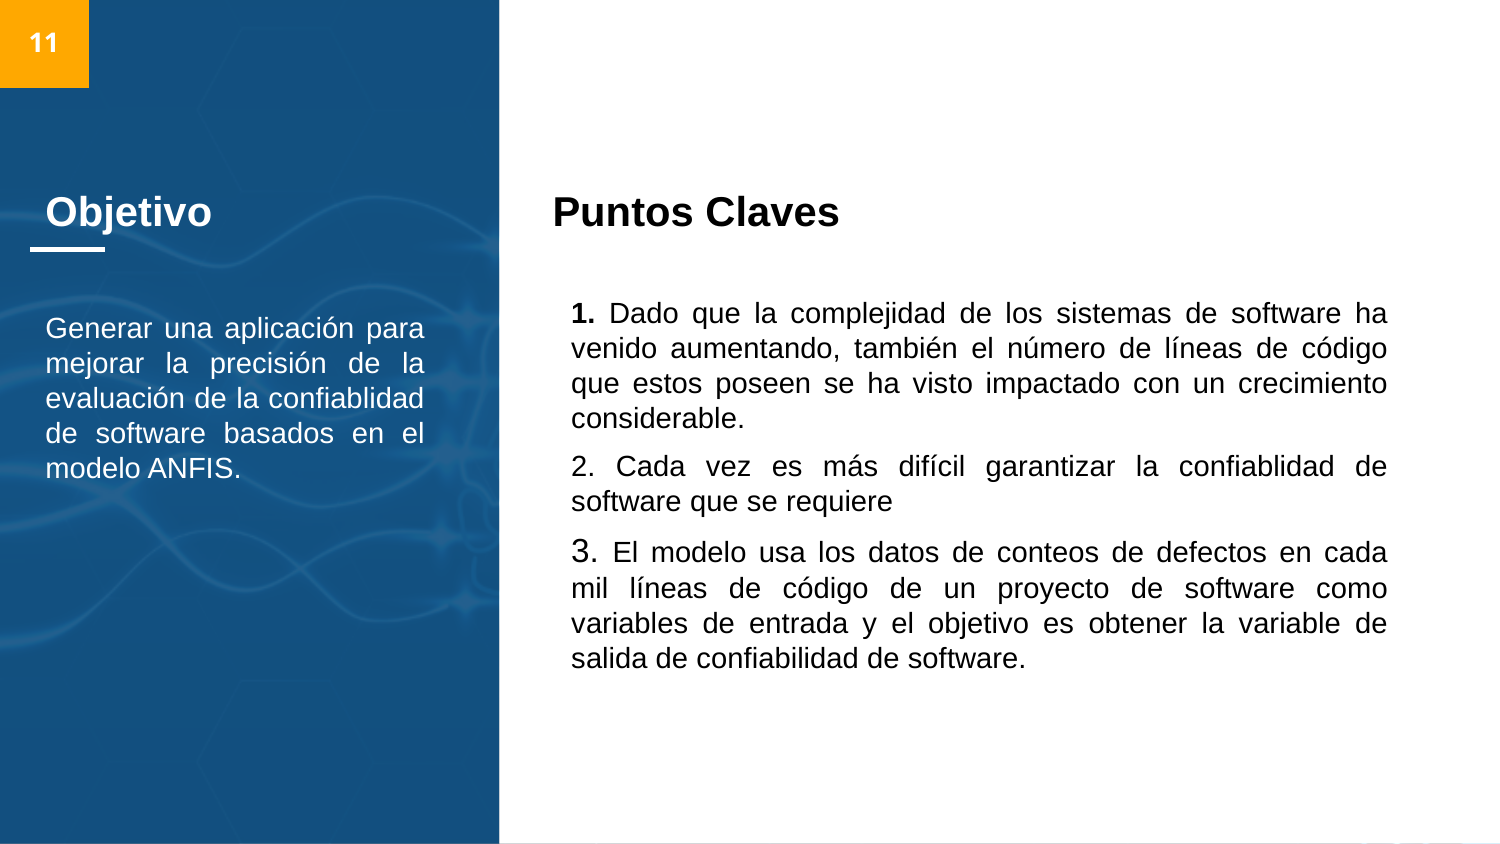

11
# Objetivo

Puntos Claves
1. Dado que la complejidad de los sistemas de software ha venido aumentando, también el número de líneas de código que estos poseen se ha visto impactado con un crecimiento considerable.
2. Cada vez es más difícil garantizar la confiablidad de software que se requiere
3. El modelo usa los datos de conteos de defectos en cada mil líneas de código de un proyecto de software como variables de entrada y el objetivo es obtener la variable de salida de confiabilidad de software.
Generar una aplicación para mejorar la precisión de la evaluación de la confiablidad de software basados en el modelo ANFIS.